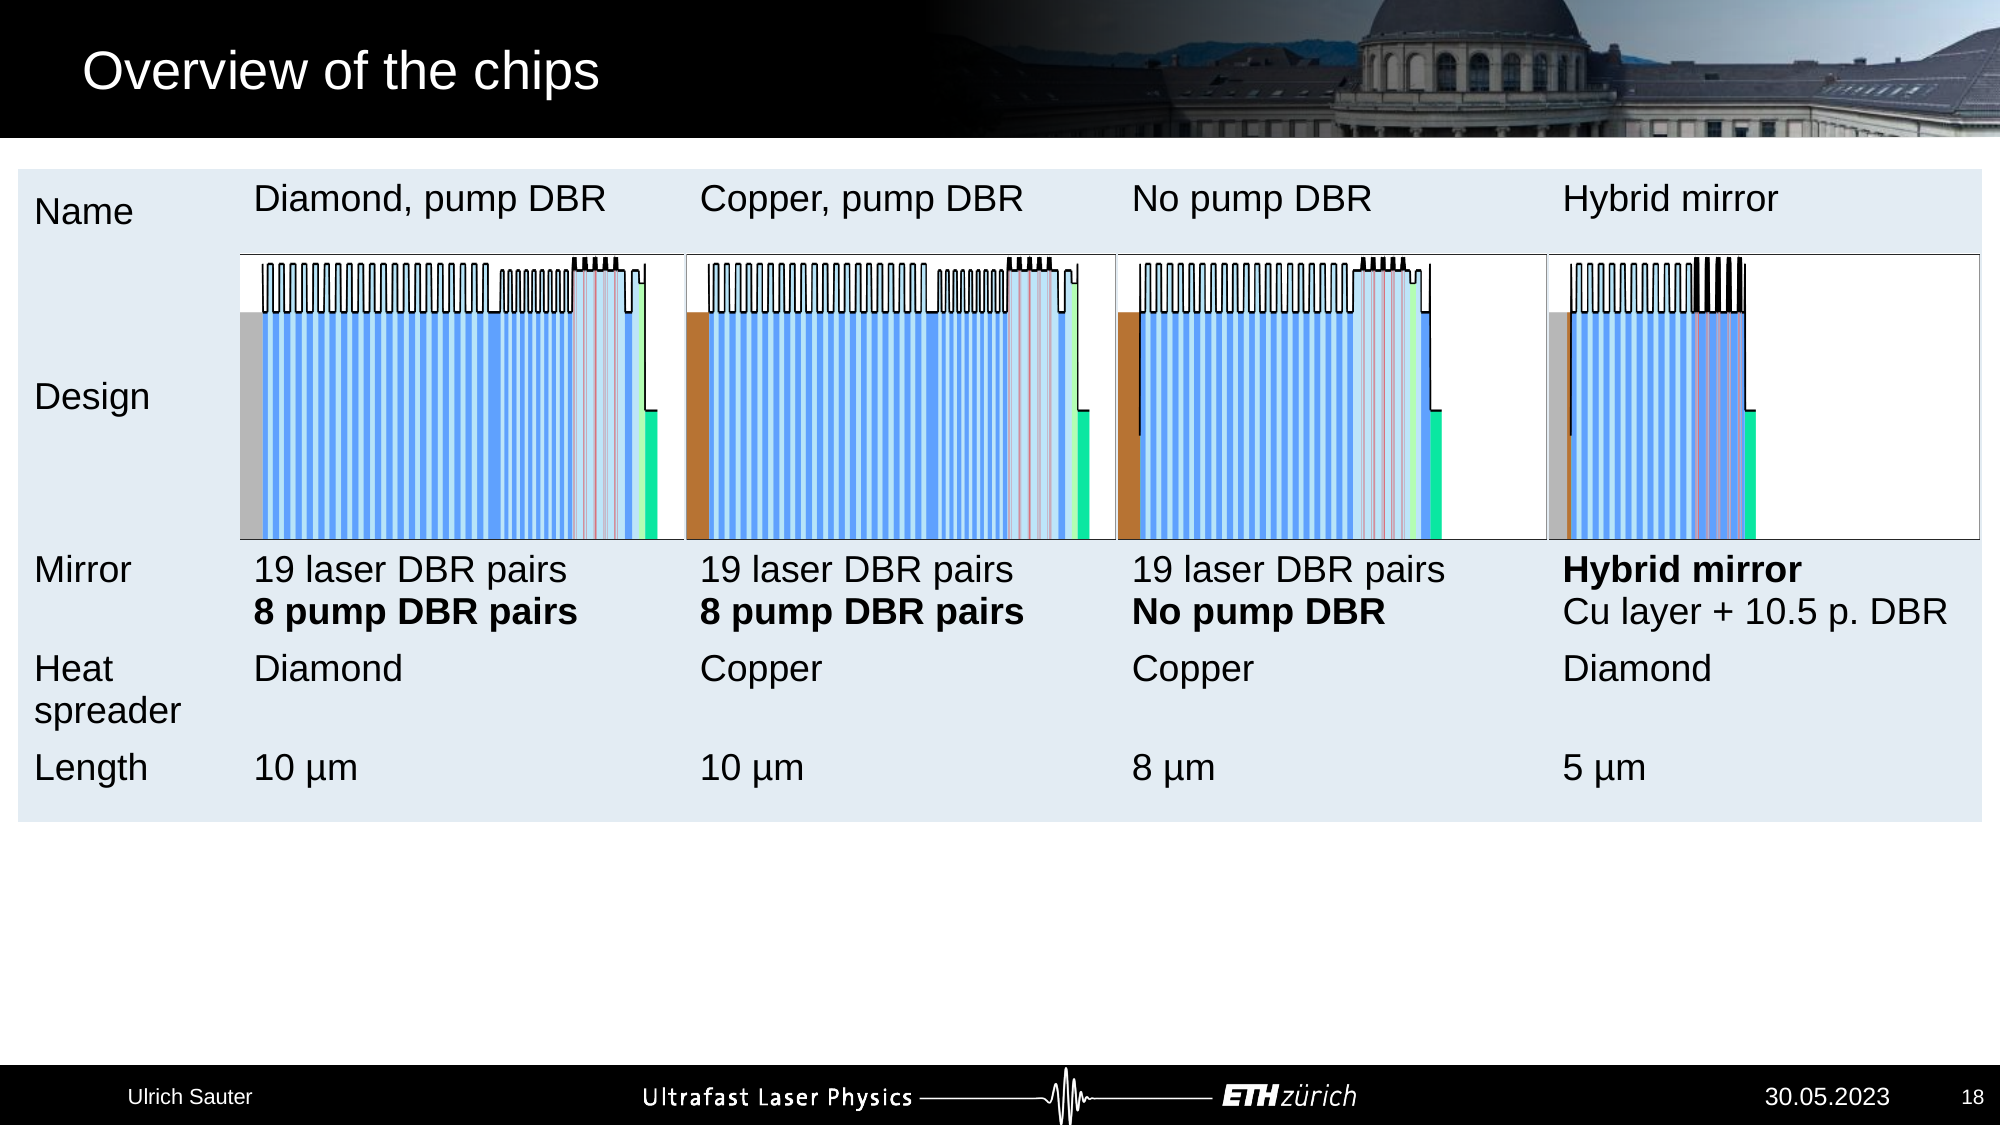

# Overview of the chips
| Name | Diamond, pump DBR | Copper, pump DBR | No pump DBR | Hybrid mirror |
| --- | --- | --- | --- | --- |
| Design |  |  |  |  |
| Mirror | 19 laser DBR pairs 8 pump DBR pairs | 19 laser DBR pairs 8 pump DBR pairs | 19 laser DBR pairs No pump DBR | Hybrid mirror Cu layer + 10.5 p. DBR |
| Heat spreader | Diamond | Copper | Copper | Diamond |
| Length | 10 µm | 10 µm | 8 µm | 5 µm |

30.05.2023
18
Ulrich Sauter